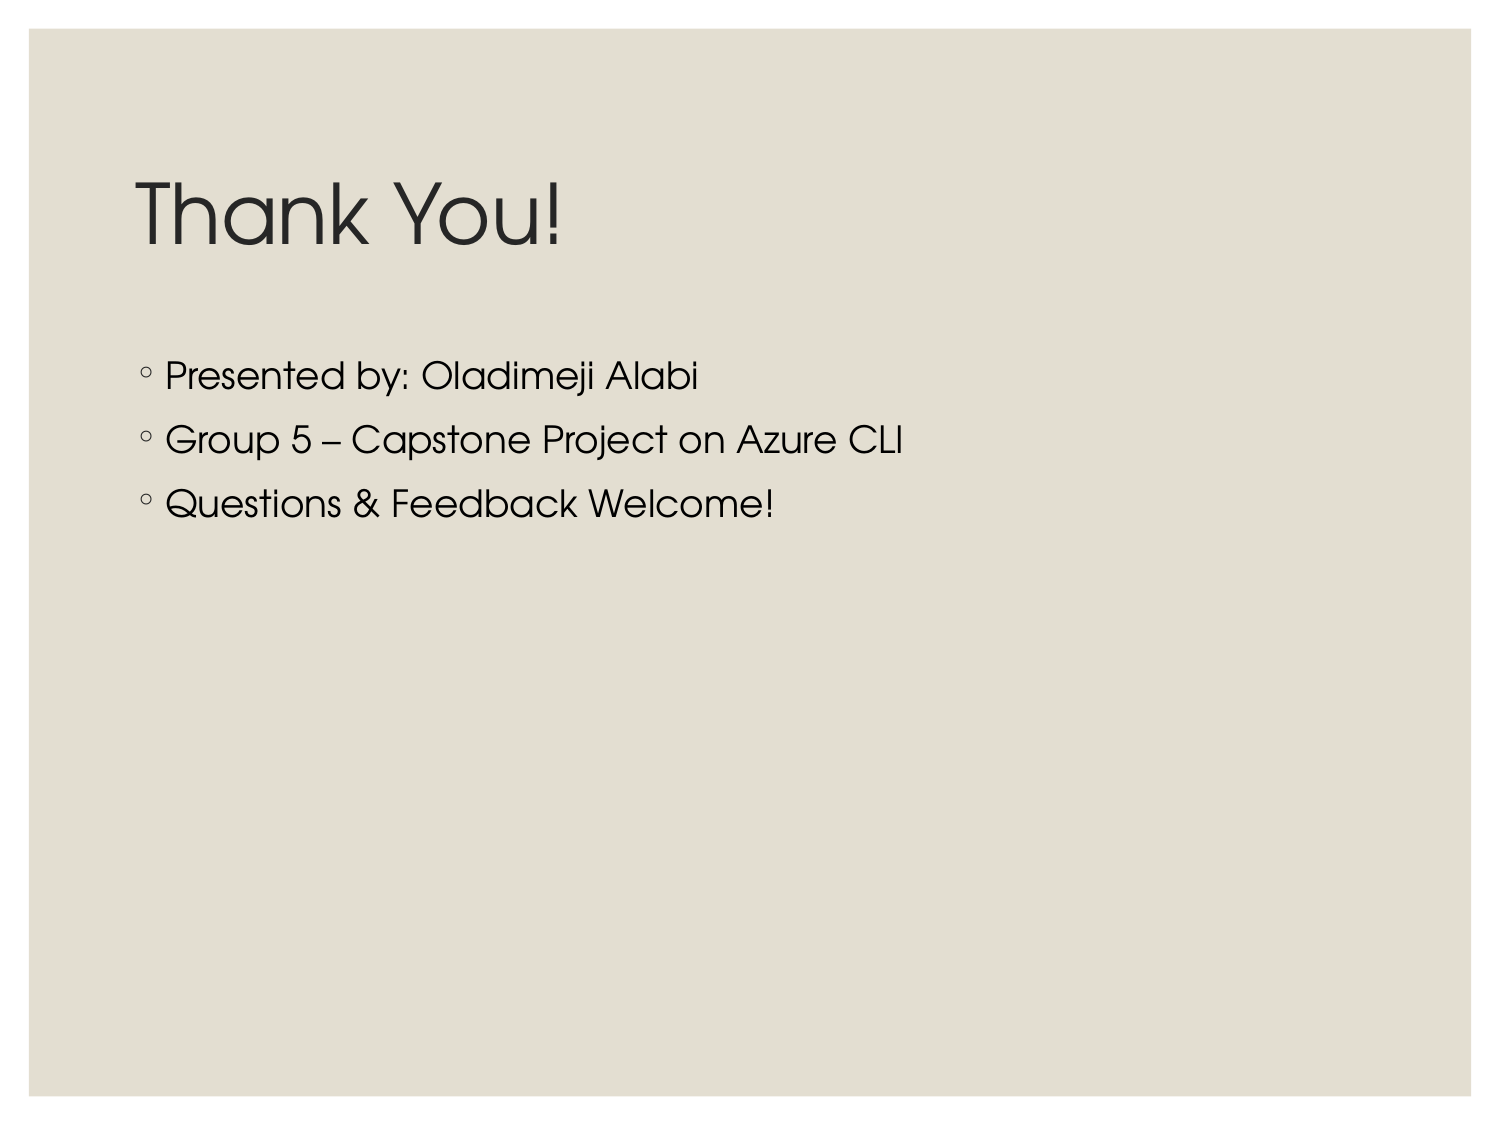

# Thank You!
Presented by: Oladimeji Alabi
Group 5 – Capstone Project on Azure CLI
Questions & Feedback Welcome!